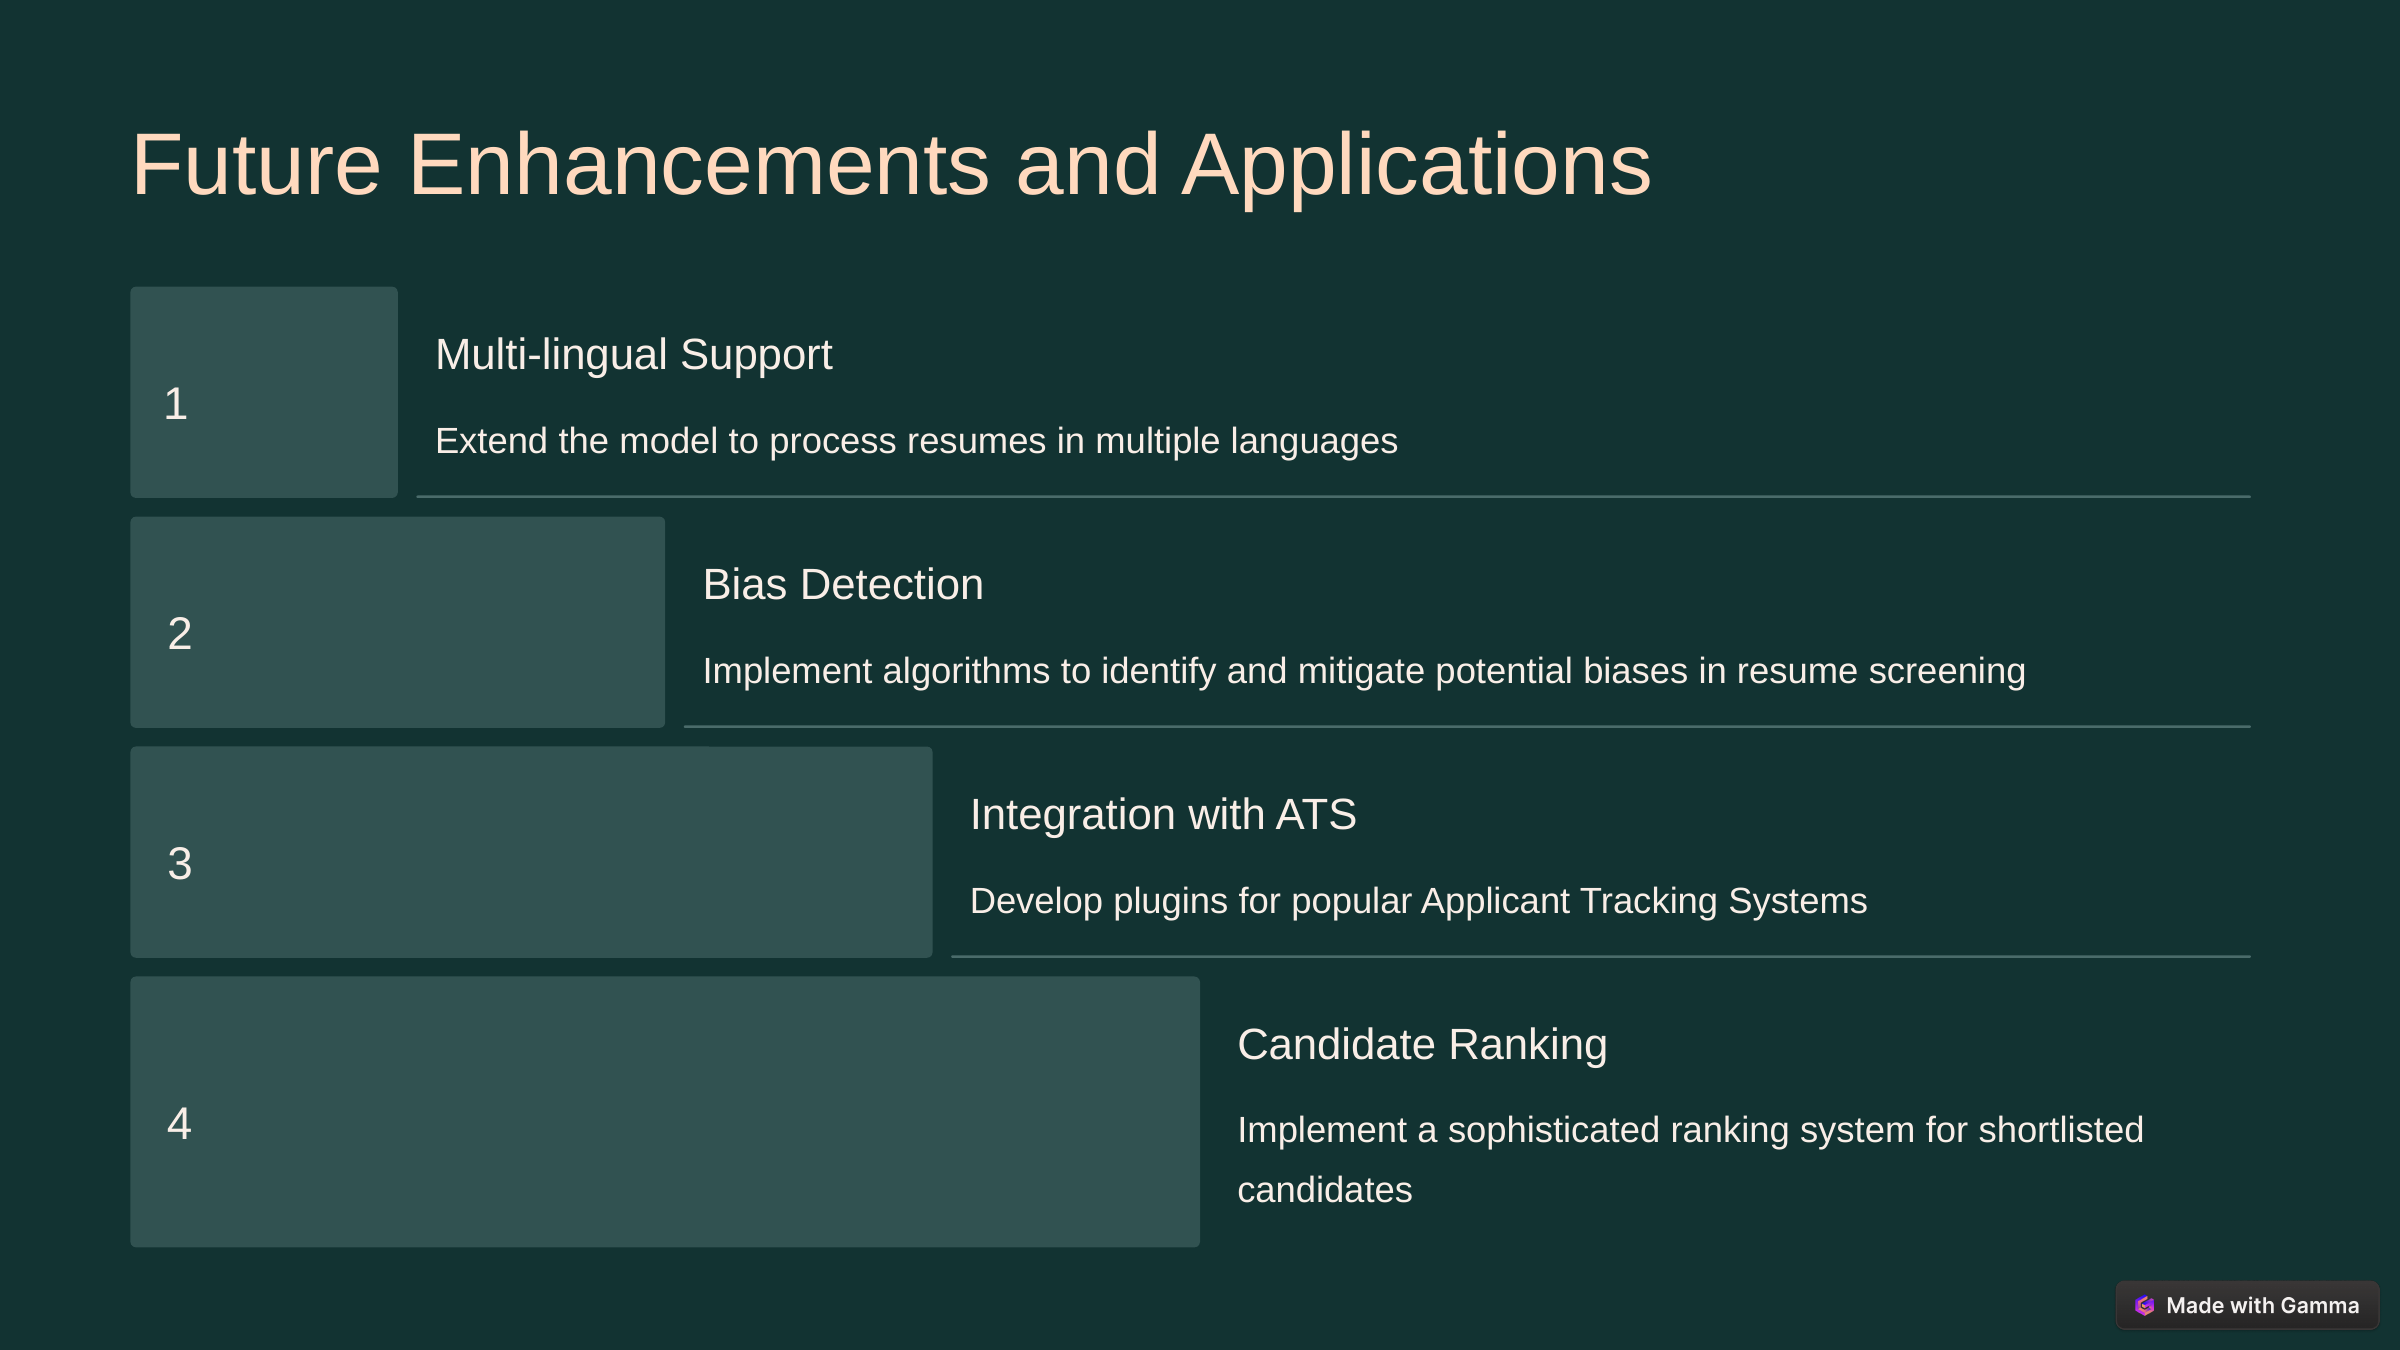

Future Enhancements and Applications

Multi-lingual Support
1
Extend the model to process resumes in multiple languages

Bias Detection
2
Implement algorithms to identify and mitigate potential biases in resume screening

Integration with ATS
3
Develop plugins for popular Applicant Tracking Systems

Candidate Ranking
4
Implement a sophisticated ranking system for shortlisted candidates